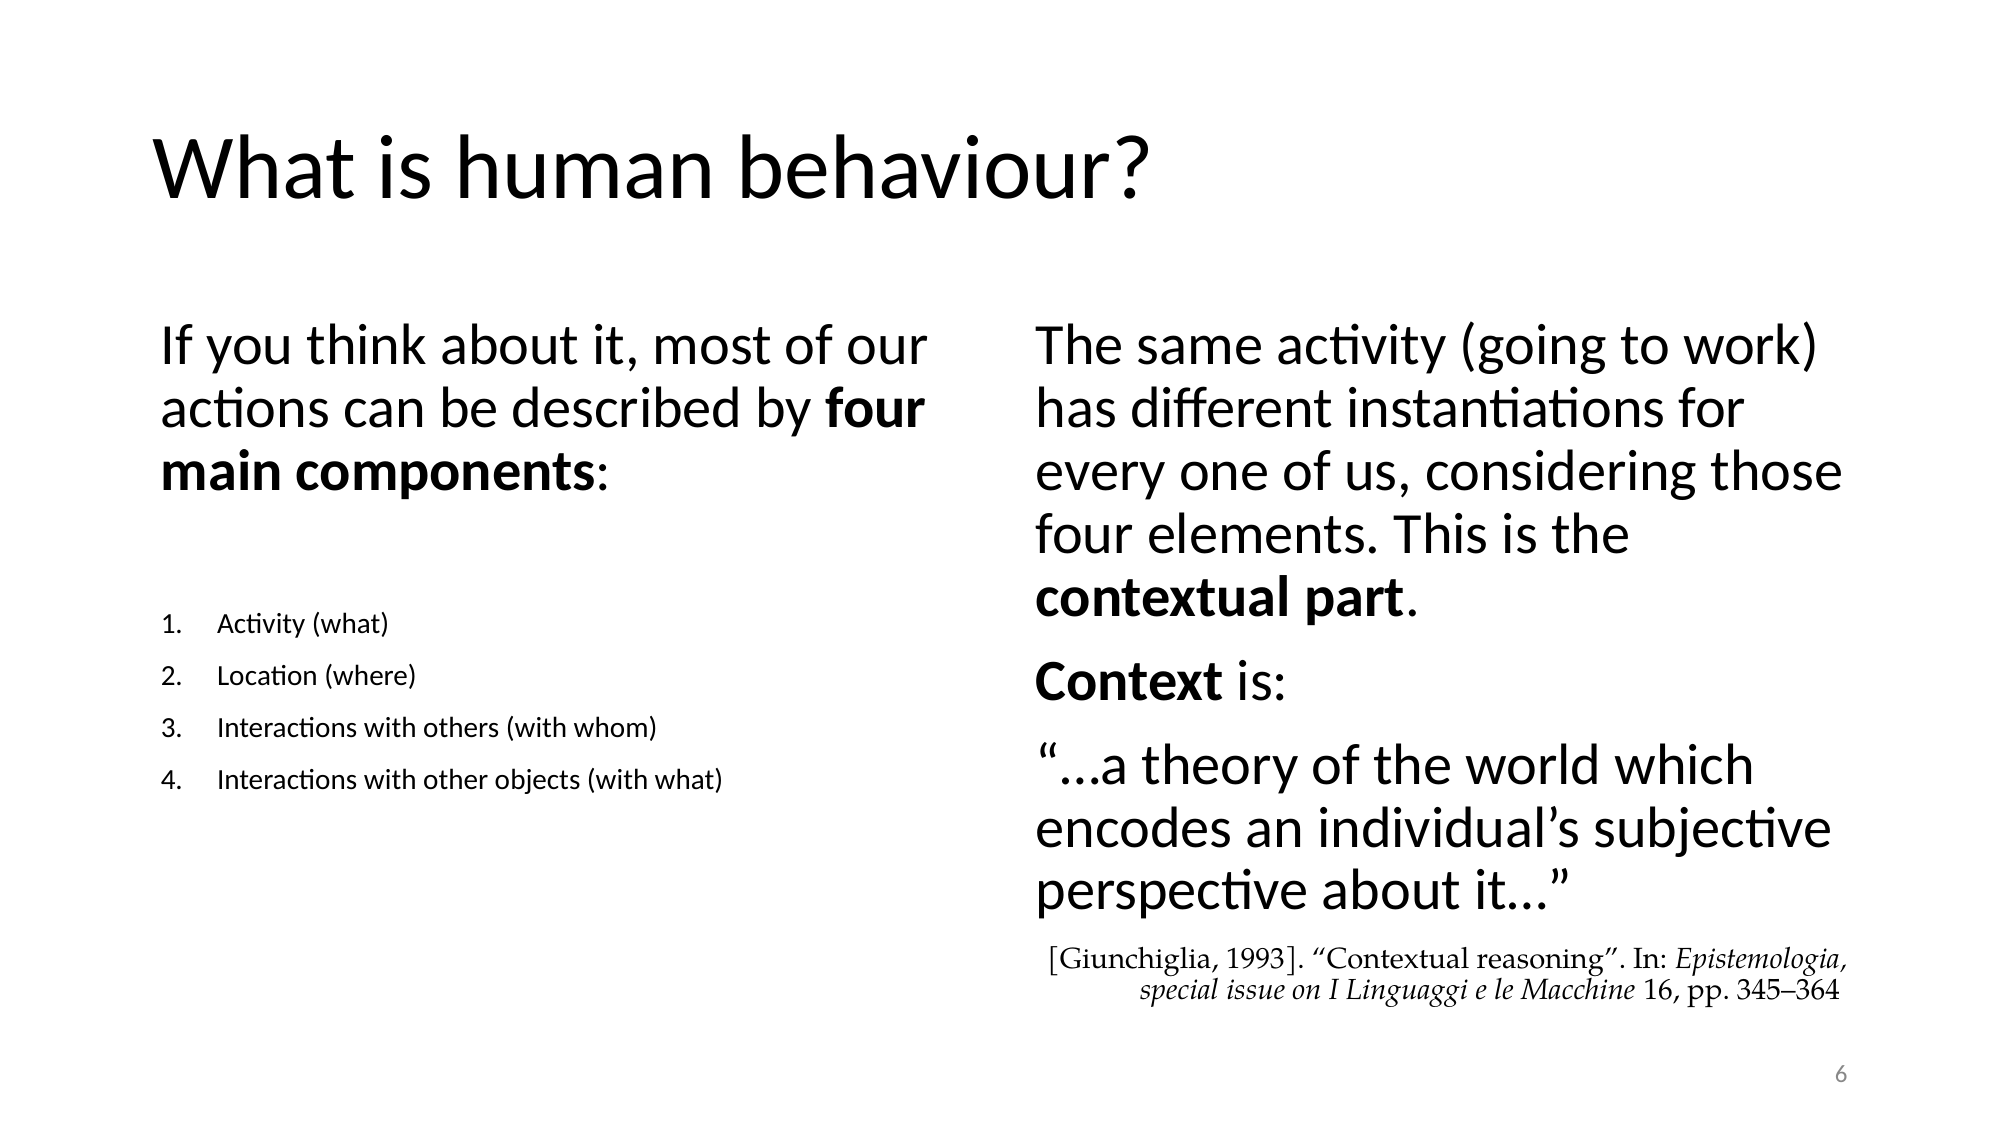

# What is human behaviour?
If you think about it, most of our actions can be described by four main components:

Activity (what)
Location (where)
Interactions with others (with whom)
Interactions with other objects (with what)

The same activity (going to work) has different instantiations for every one of us, considering those four elements. This is the contextual part.
Context is:
“…a theory of the world which encodes an individual’s subjective perspective about it…”
[Giunchiglia, 1993]. “Contextual reasoning”. In: Epistemologia, special issue on I Linguaggi e le Macchine 16, pp. 345–364

6